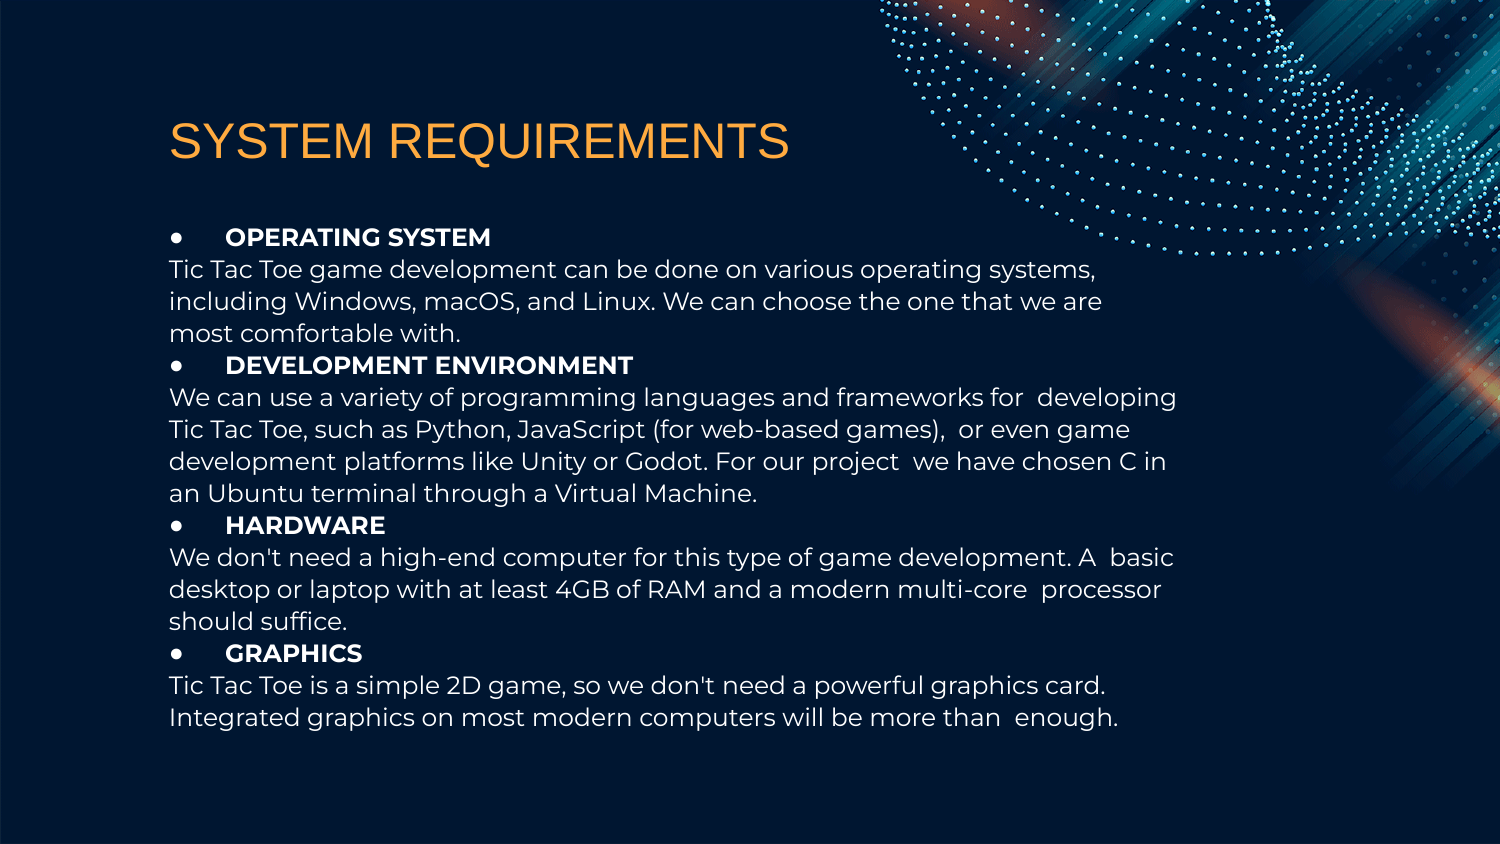

# SYSTEM REQUIREMENTS
OPERATING SYSTEM
Tic Tac Toe game development can be done on various operating systems, including Windows, macOS, and Linux. We can choose the one that we are  most comfortable with.
DEVELOPMENT ENVIRONMENT
We can use a variety of programming languages and frameworks for  developing Tic Tac Toe, such as Python, JavaScript (for web-based games),  or even game development platforms like Unity or Godot. For our project  we have chosen C in an Ubuntu terminal through a Virtual Machine.
HARDWARE
We don't need a high-end computer for this type of game development. A  basic desktop or laptop with at least 4GB of RAM and a modern multi-core  processor should suffice.
GRAPHICS
Tic Tac Toe is a simple 2D game, so we don't need a powerful graphics card. Integrated graphics on most modern computers will be more than  enough.